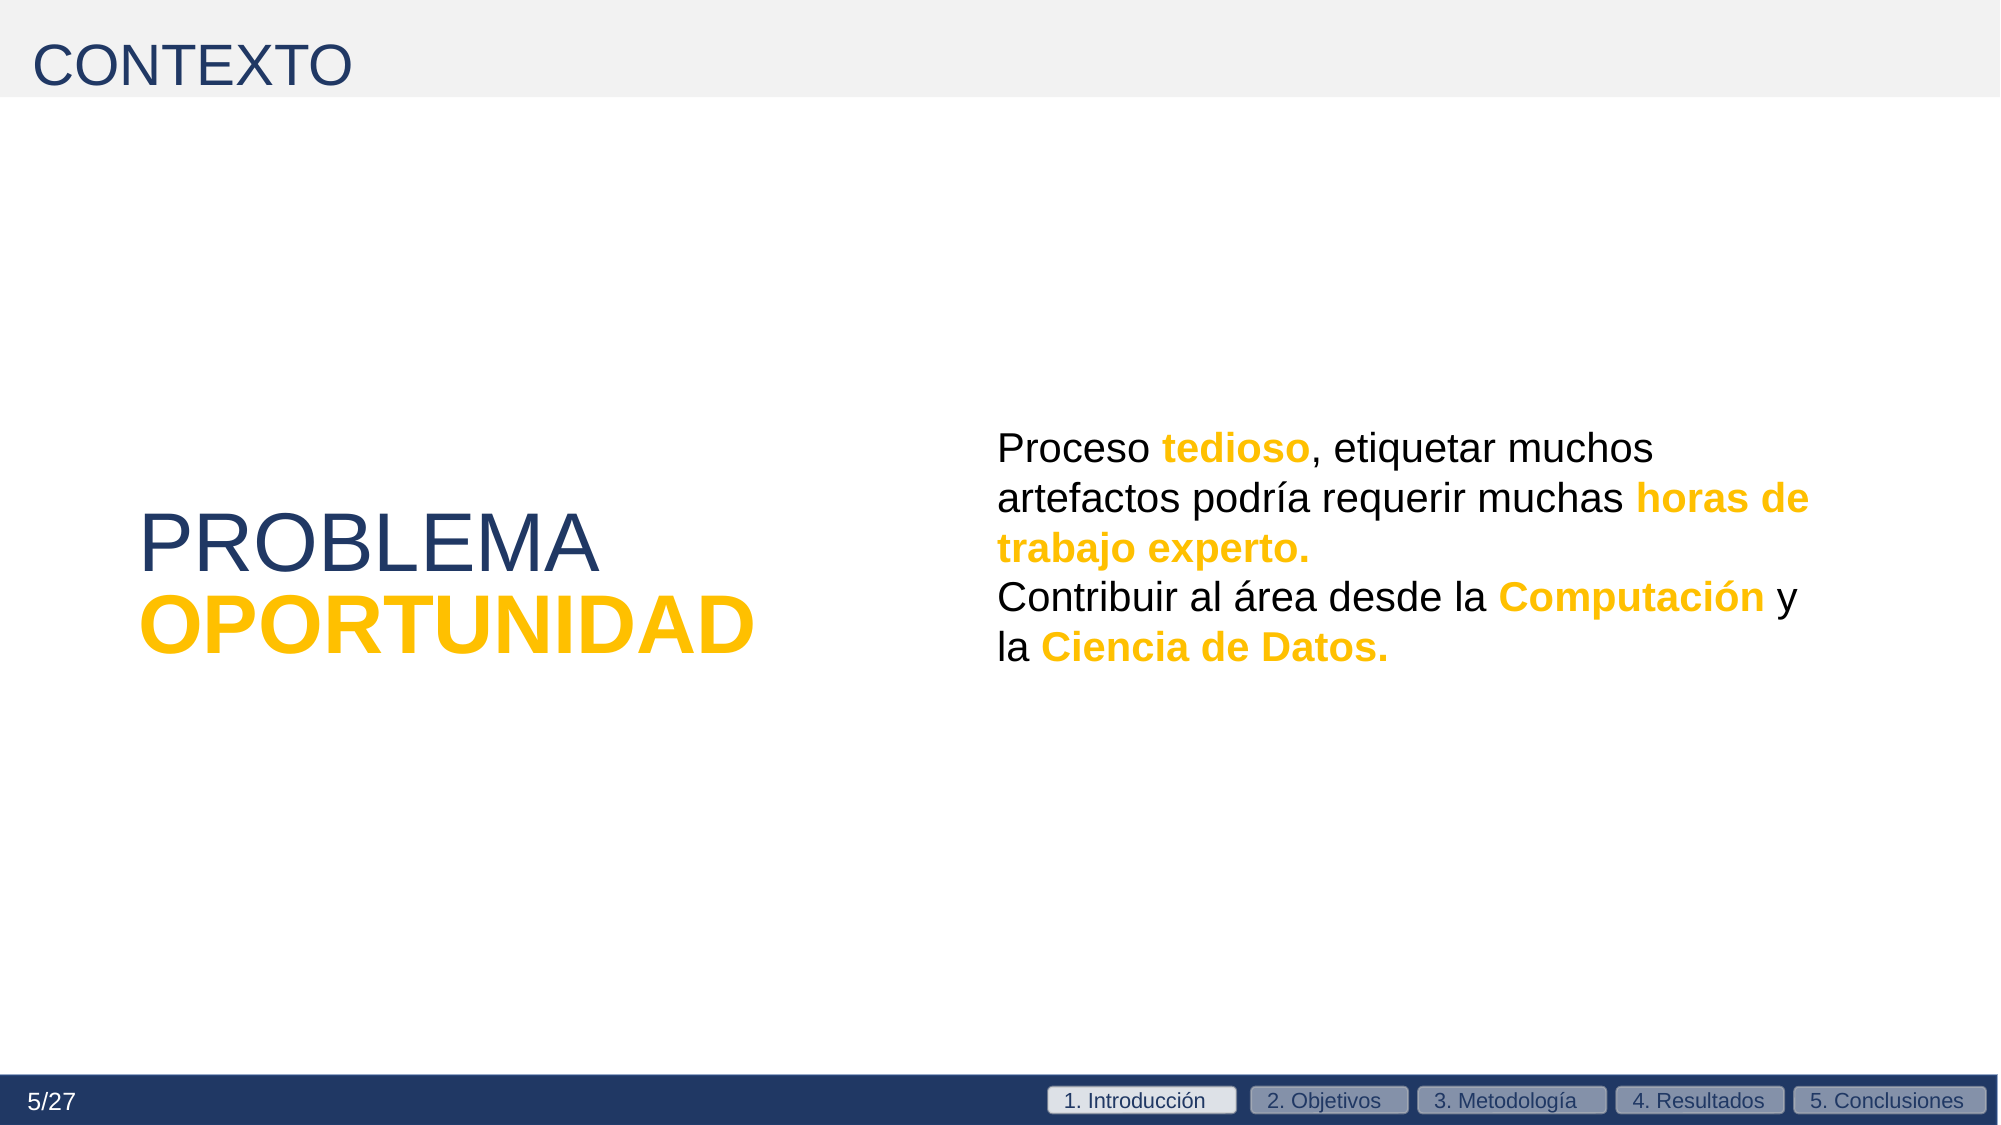

CONTEXTO
Proceso tedioso, etiquetar muchos artefactos podría requerir muchas horas de trabajo experto.
PROBLEMA
Contribuir al área desde la Computación y la Ciencia de Datos.
OPORTUNIDAD

5/27
1. Introducción
2. Objetivos
3. Metodología
4. Resultados
5. Conclusiones